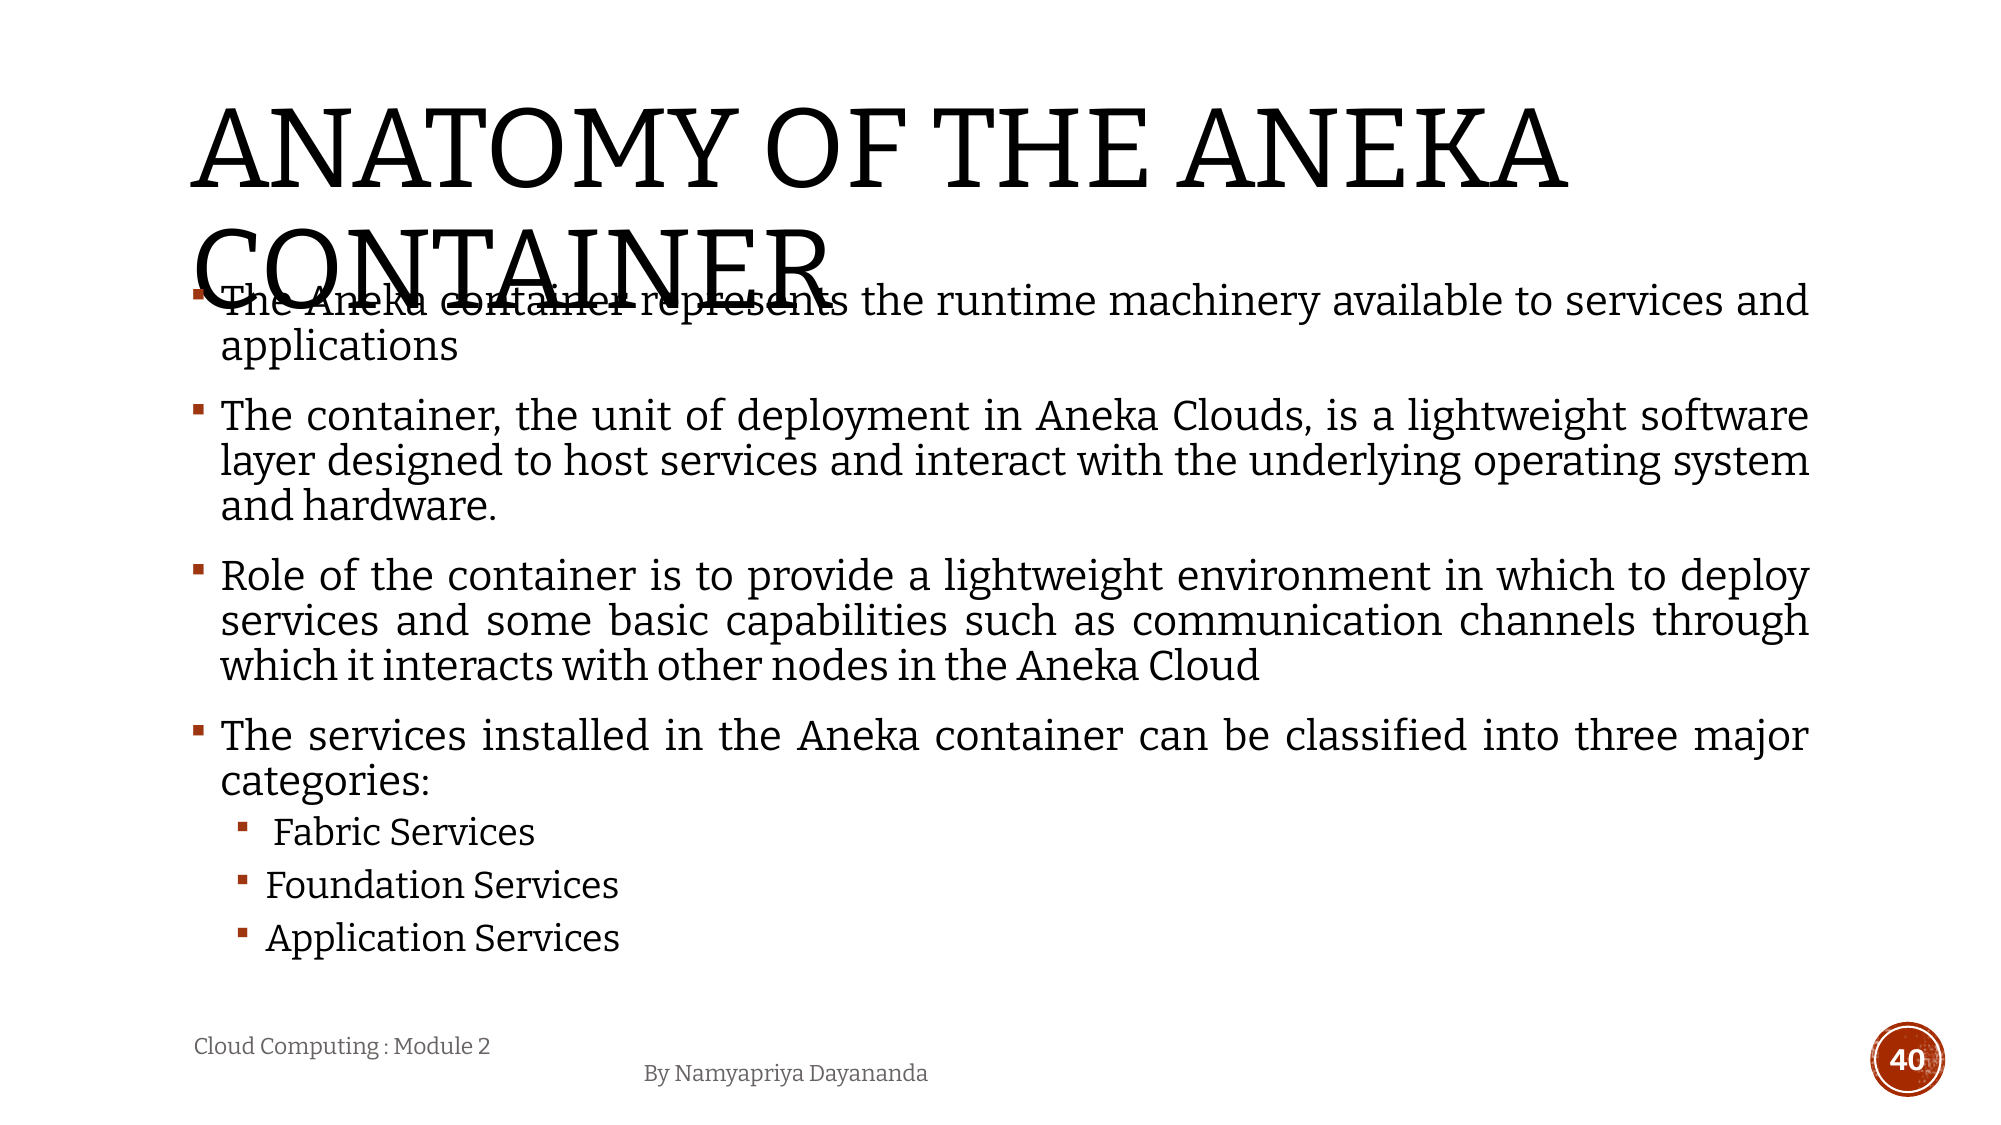

# ANATOMY OF THE ANEKA CONTAINER
The Aneka container represents the runtime machinery available to services and applications
The container, the unit of deployment in Aneka Clouds, is a lightweight software layer designed to host services and interact with the underlying operating system and hardware.
Role of the container is to provide a lightweight environment in which to deploy services and some basic capabilities such as communication channels through which it interacts with other nodes in the Aneka Cloud
The services installed in the Aneka container can be classified into three major categories:
 Fabric Services
Foundation Services
Application Services
Cloud Computing : Module 2                                                   										By Namyapriya Dayananda
40